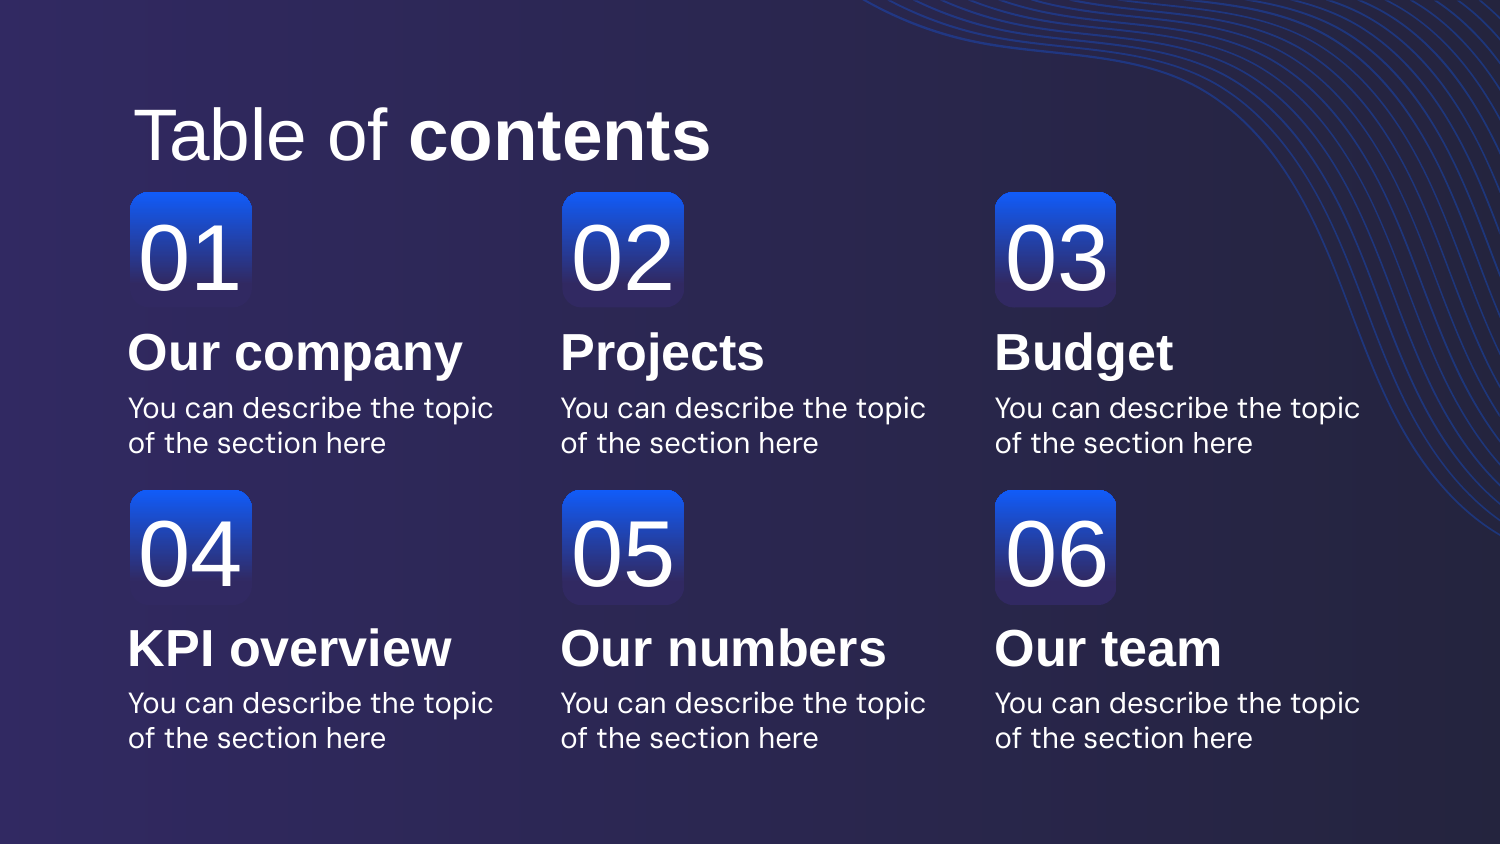

# Table of contents
01
02
03

Our company
Projects
Budget
You can describe the topic of the section here
You can describe the topic of the section here
You can describe the topic of the section here
04
05
06

KPI overview
Our numbers
Our team
You can describe the topic of the section here
You can describe the topic of the section here
You can describe the topic of the section here